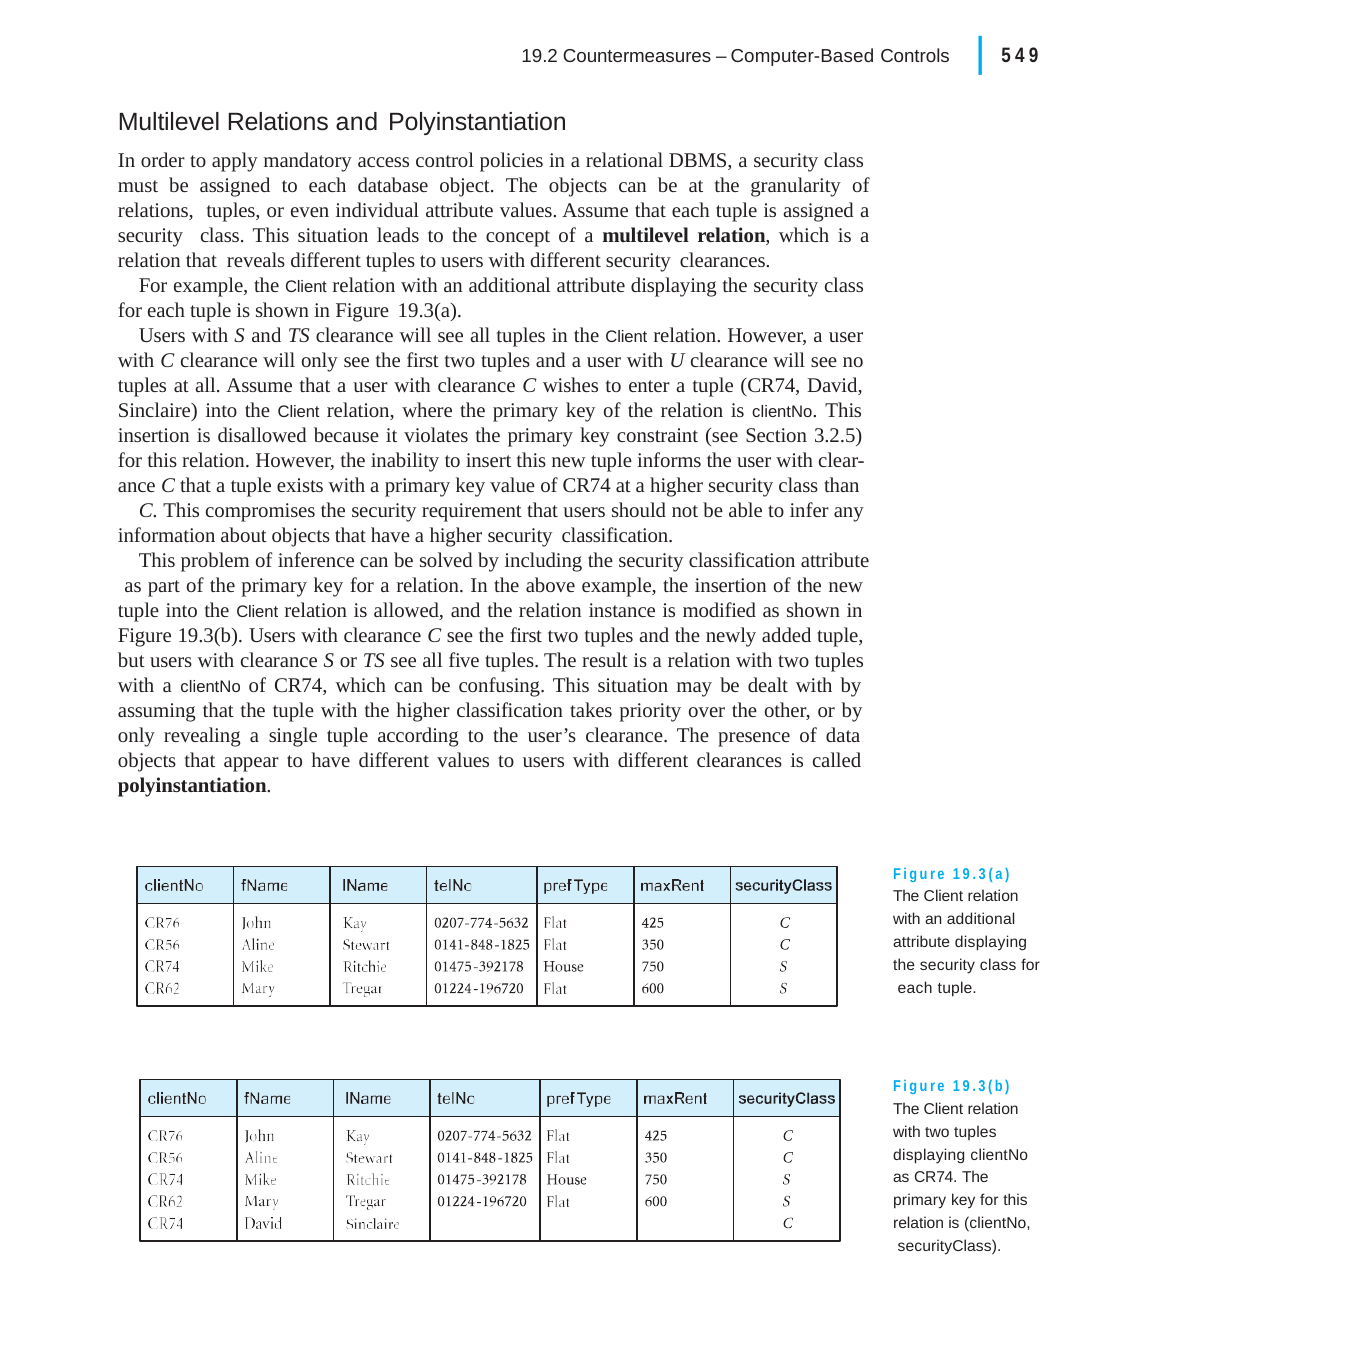

|
549
19.2 Countermeasures – Computer-Based Controls
Multilevel Relations and Polyinstantiation
In order to apply mandatory access control policies in a relational DBMS, a security class  must be assigned to each database object. The objects can be at the granularity of relations,  tuples, or even individual attribute values. Assume that each tuple is assigned a security  class. This situation leads to the concept of a multilevel relation, which is a relation that  reveals different tuples to users with different security clearances.
For example, the Client relation with an additional attribute displaying the security class  for each tuple is shown in Figure 19.3(a).
Users with S and TS clearance will see all tuples in the Client relation. However, a user  with C clearance will only see the first two tuples and a user with U clearance will see no  tuples at all. Assume that a user with clearance C wishes to enter a tuple (CR74, David,  Sinclaire) into the Client relation, where the primary key of the relation is clientNo. This  insertion is disallowed because it violates the primary key constraint (see Section 3.2.5)  for this relation. However, the inability to insert this new tuple informs the user with clear-  ance C that a tuple exists with a primary key value of CR74 at a higher security class than
C. This compromises the security requirement that users should not be able to infer any  information about objects that have a higher security classification.
This problem of inference can be solved by including the security classification attribute  as part of the primary key for a relation. In the above example, the insertion of the new  tuple into the Client relation is allowed, and the relation instance is modified as shown in  Figure 19.3(b). Users with clearance C see the first two tuples and the newly added tuple,  but users with clearance S or TS see all five tuples. The result is a relation with two tuples  with a clientNo of CR74, which can be confusing. This situation may be dealt with by  assuming that the tuple with the higher classification takes priority over the other, or by  only revealing a single tuple according to the user’s clearance. The presence of data  objects that appear to have different values to users with different clearances is called  polyinstantiation.
Figure 19.3(a)  The Client relation  with an additional  attribute displaying  the security class for  each tuple.

Figure 19.3(b)  The Client relation  with two tuples  displaying clientNo  as CR74. The  primary key for this  relation is (clientNo,  securityClass).